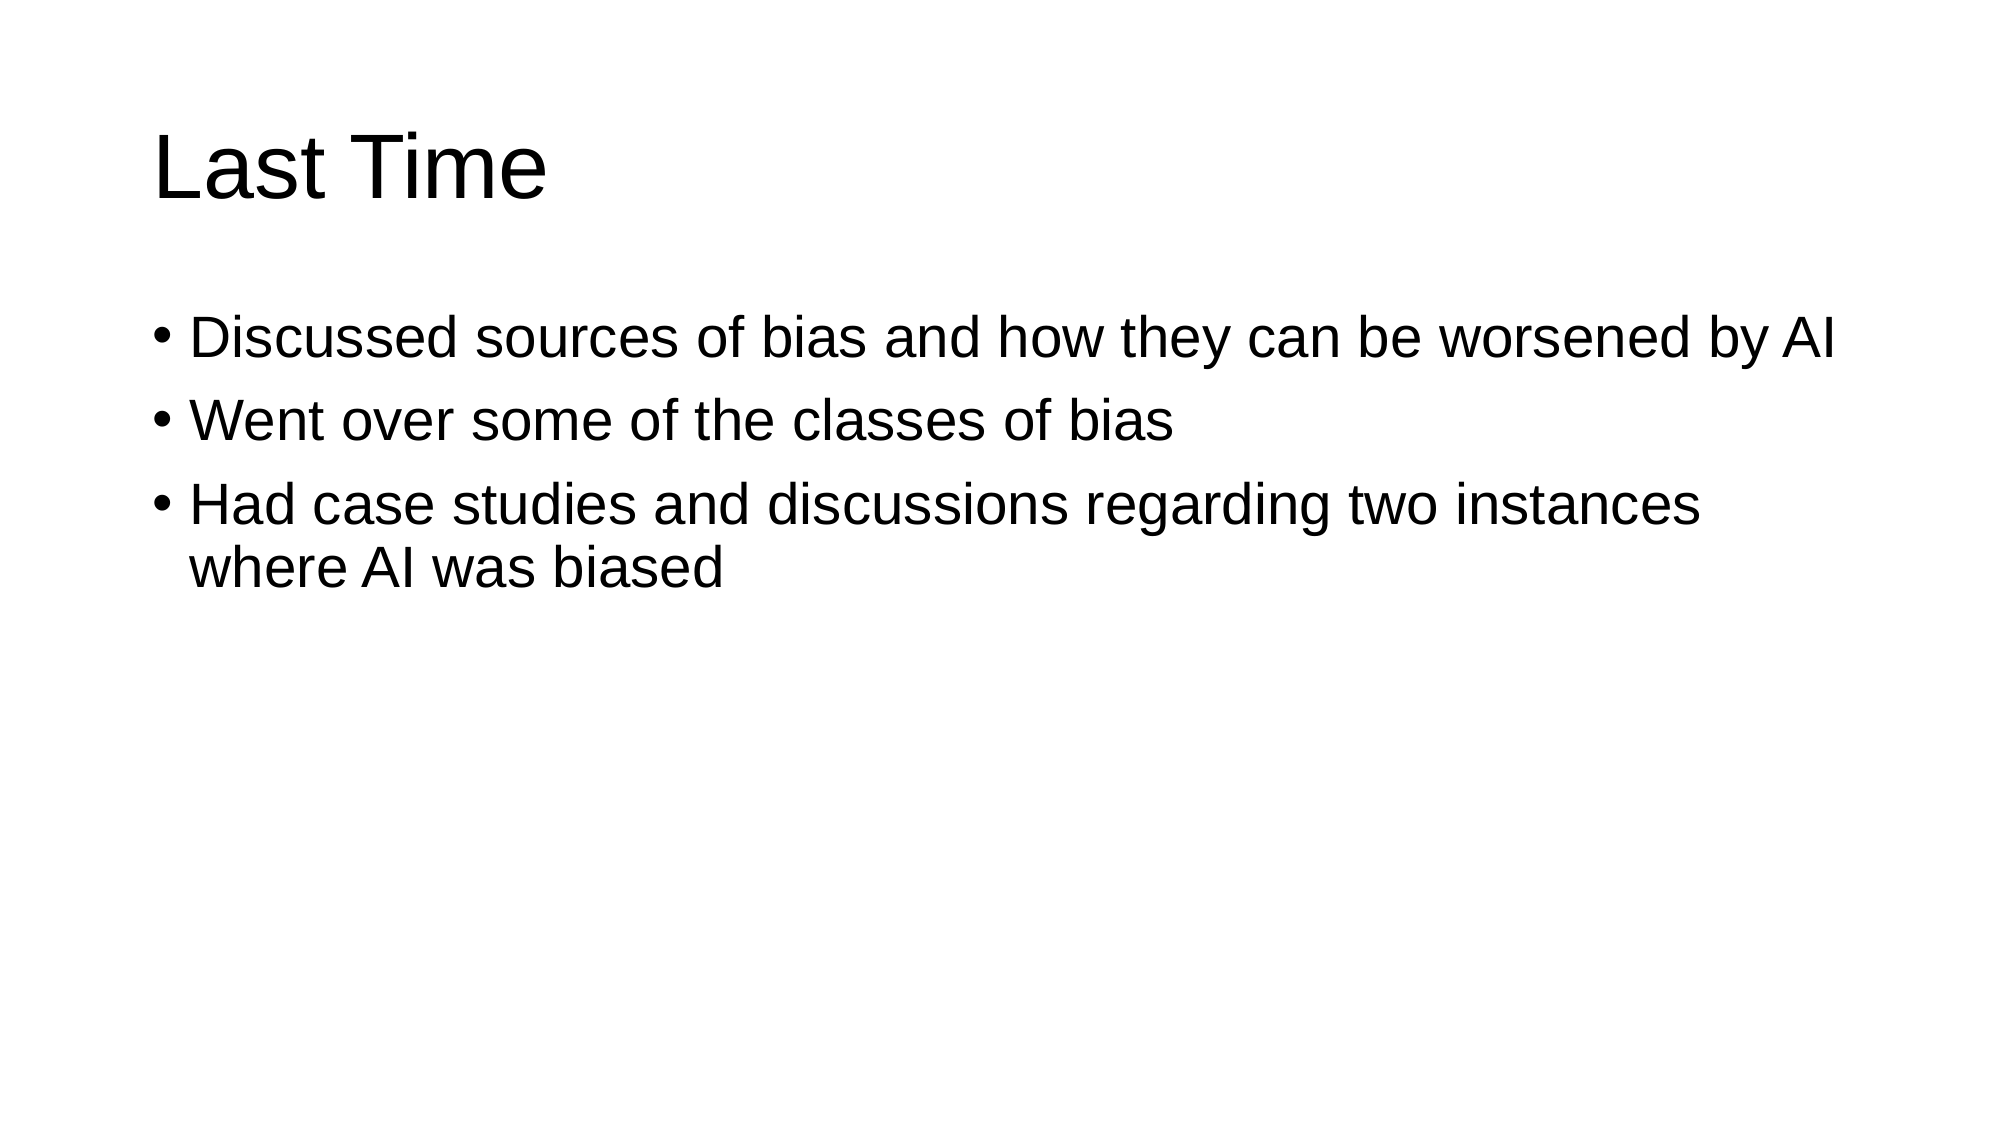

# Last Time
Discussed sources of bias and how they can be worsened by AI
Went over some of the classes of bias
Had case studies and discussions regarding two instances where AI was biased